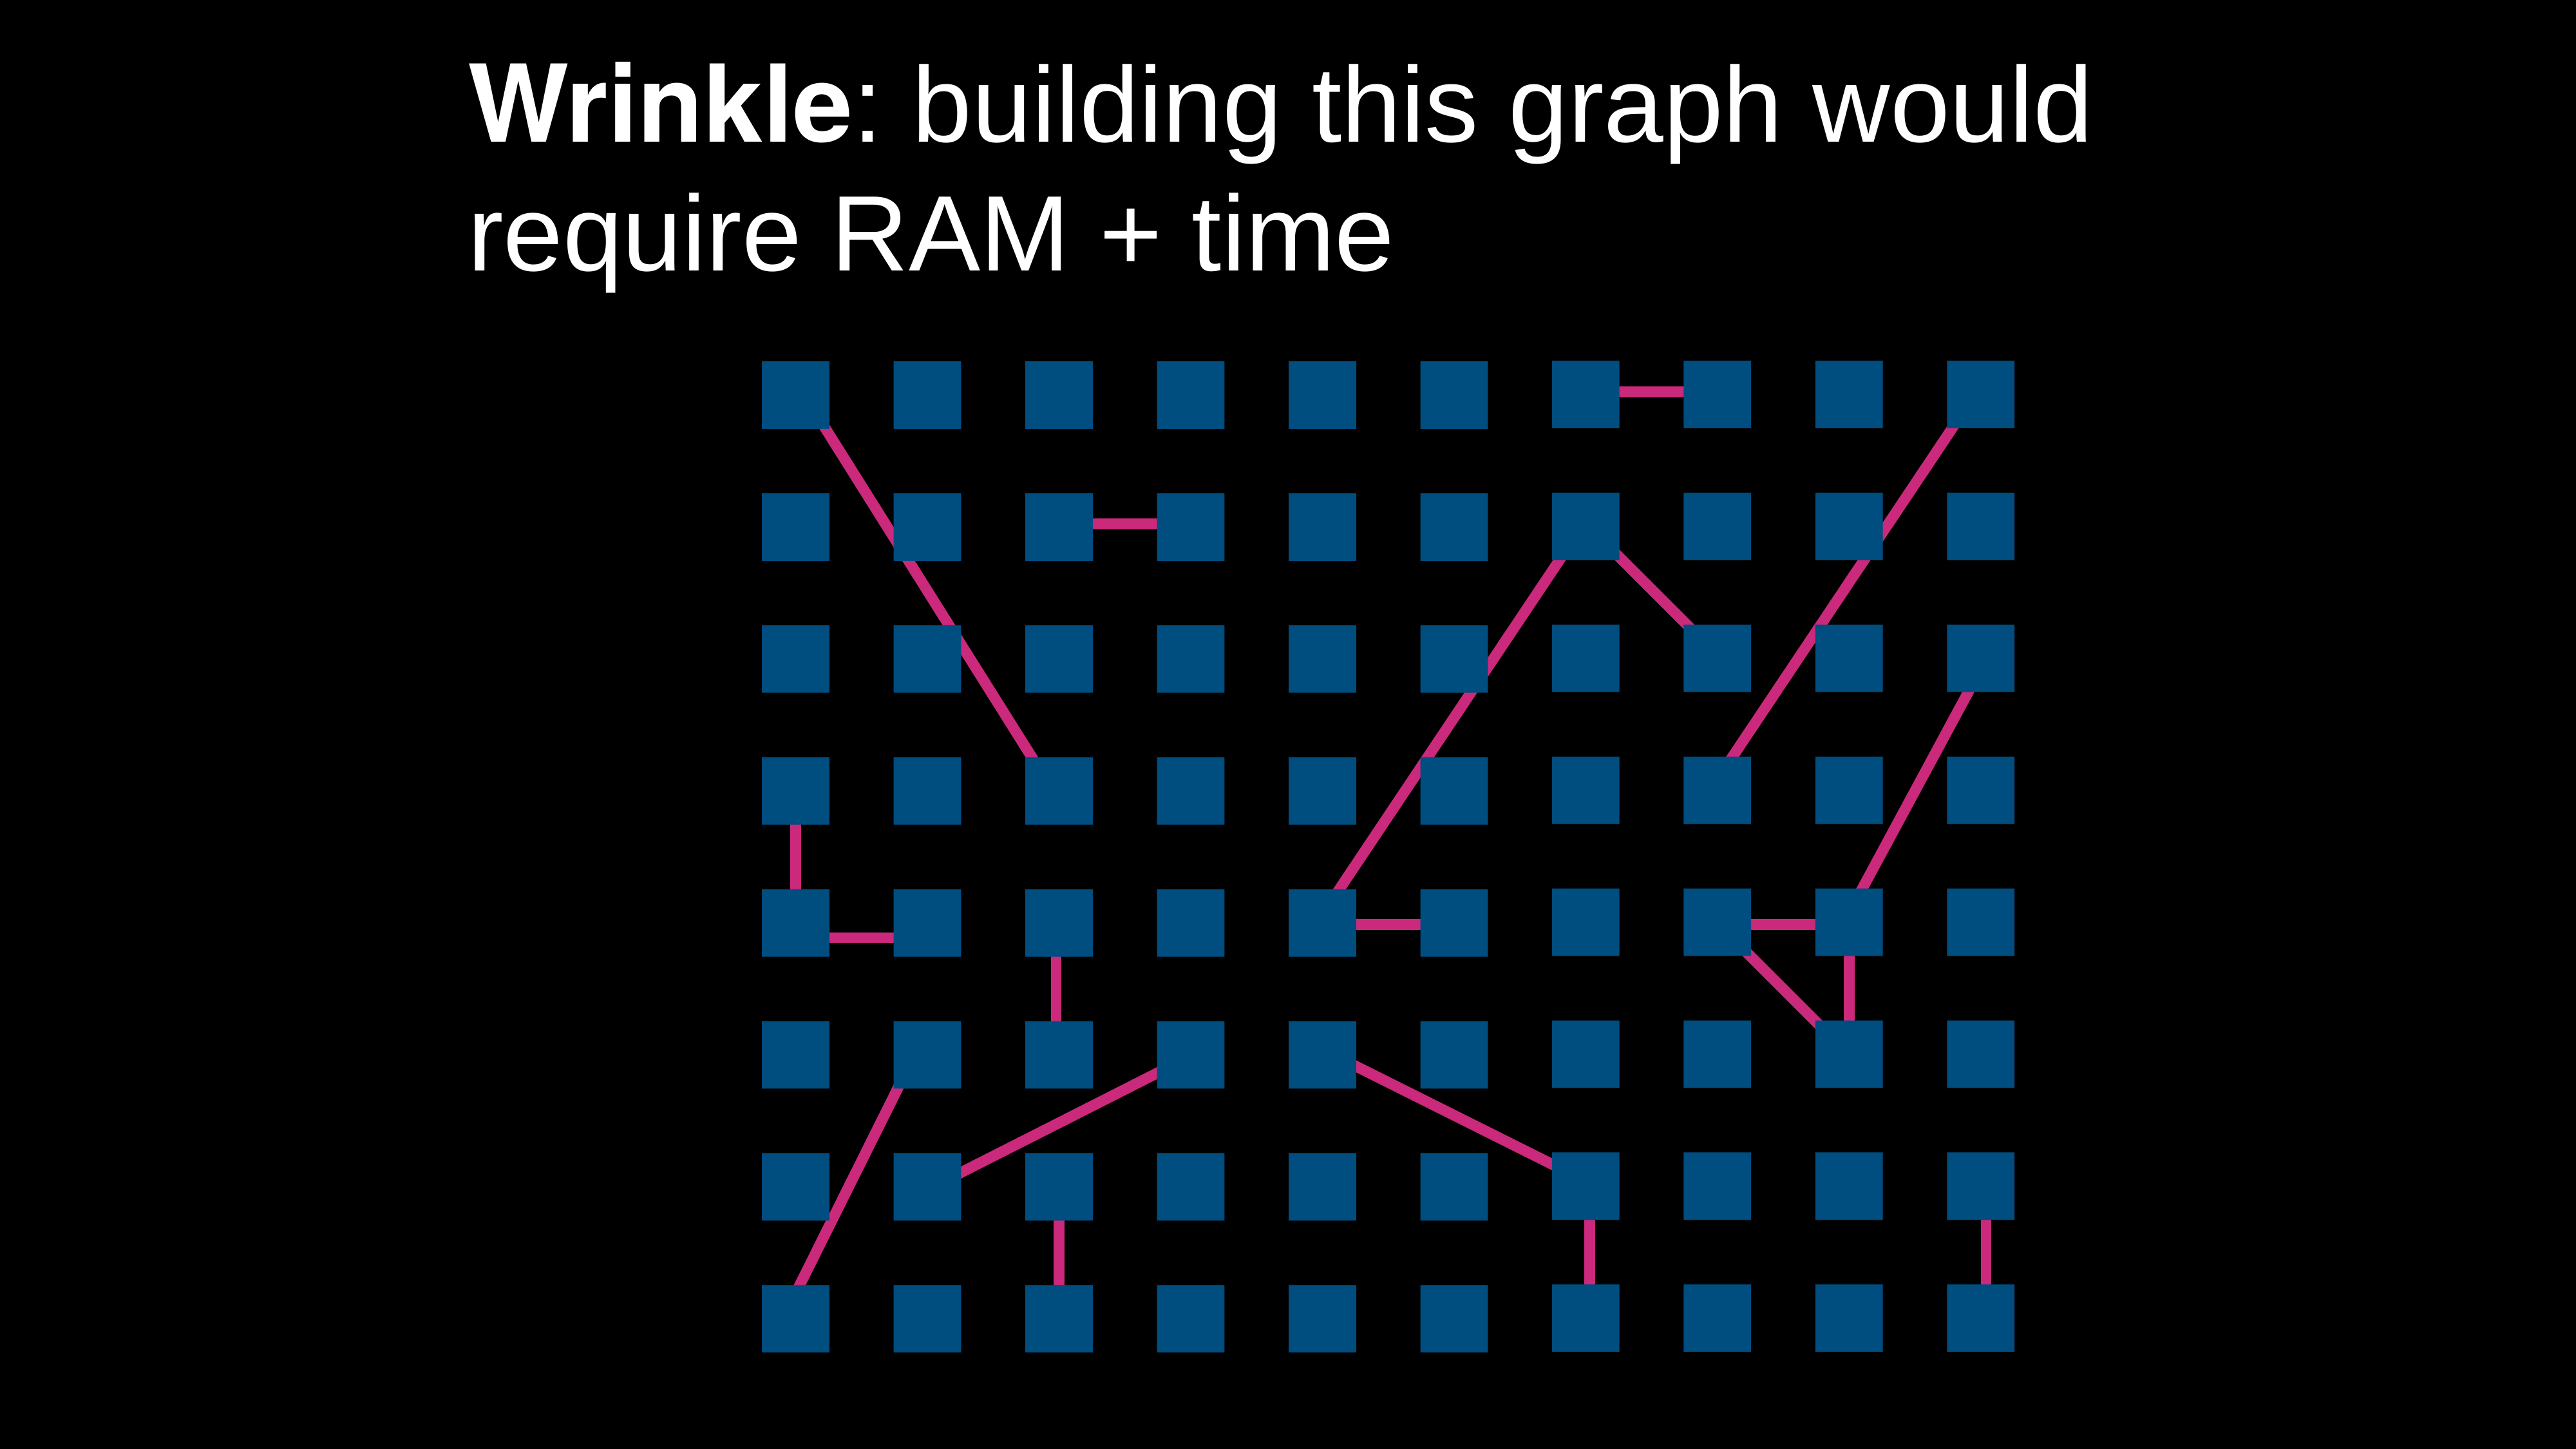

Wrinkle: building this graph would require RAM + time